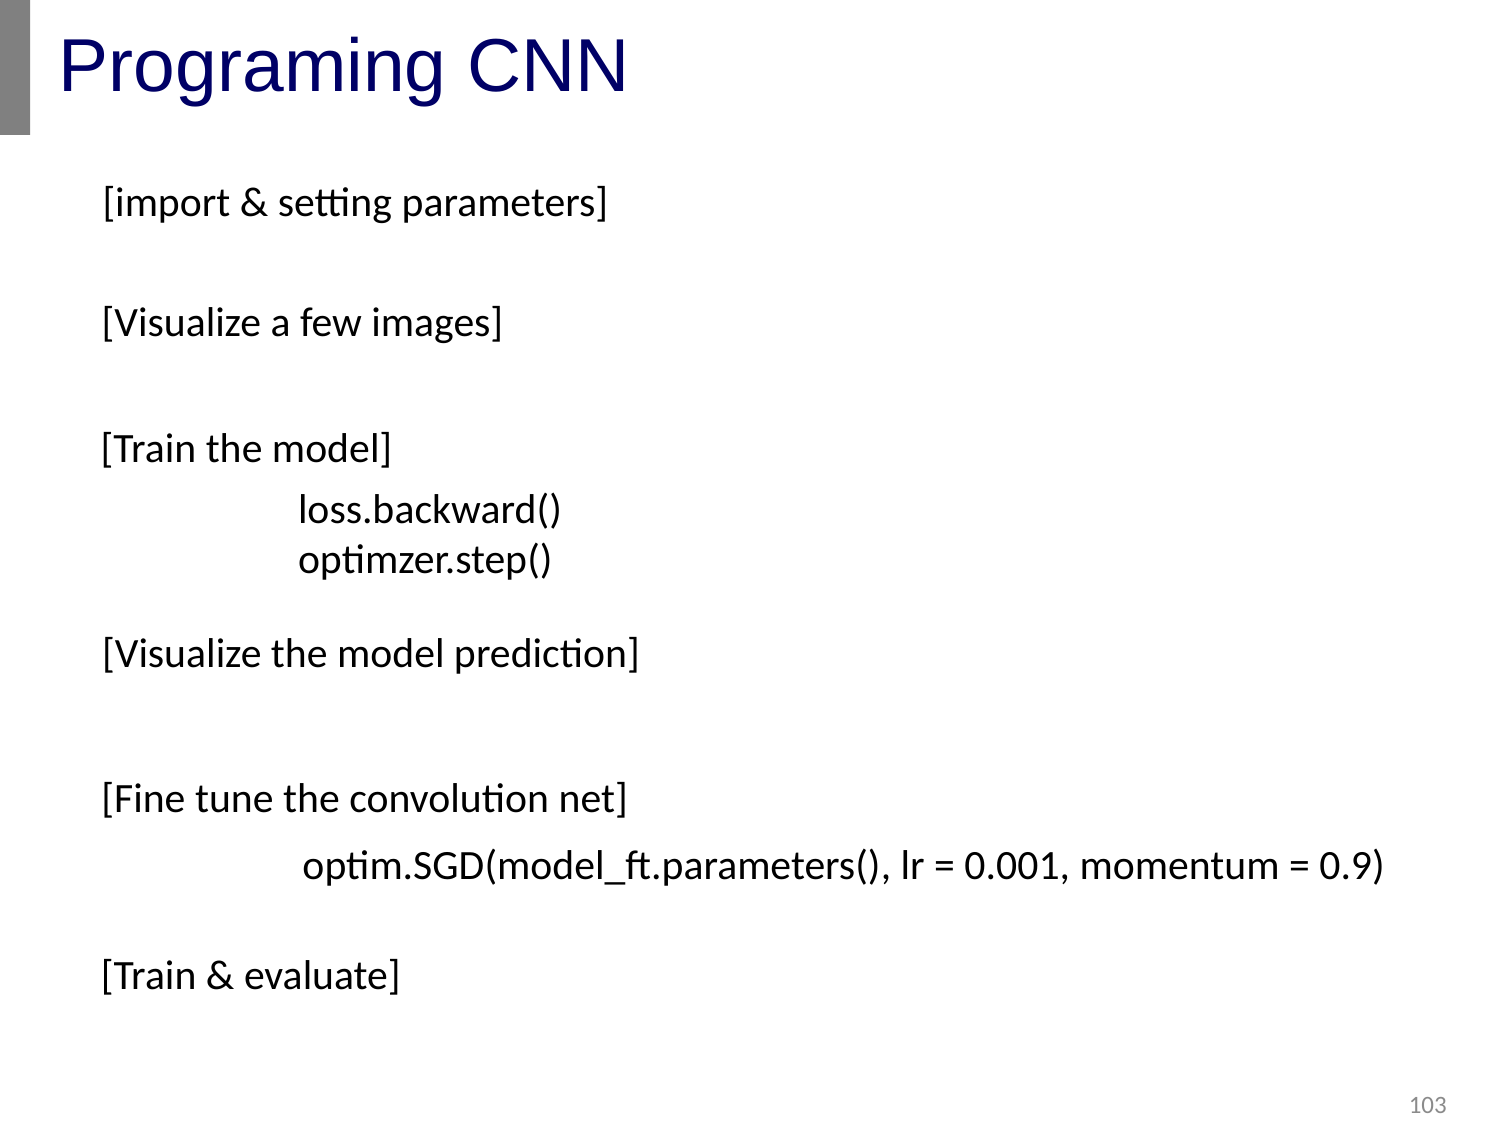

# Programing CNN
[import & setting parameters]
[Visualize a few images]
[Train the model]
loss.backward()
optimzer.step()
[Visualize the model prediction]
[Fine tune the convolution net]
optim.SGD(model_ft.parameters(), lr = 0.001, momentum = 0.9)
[Train & evaluate]
103